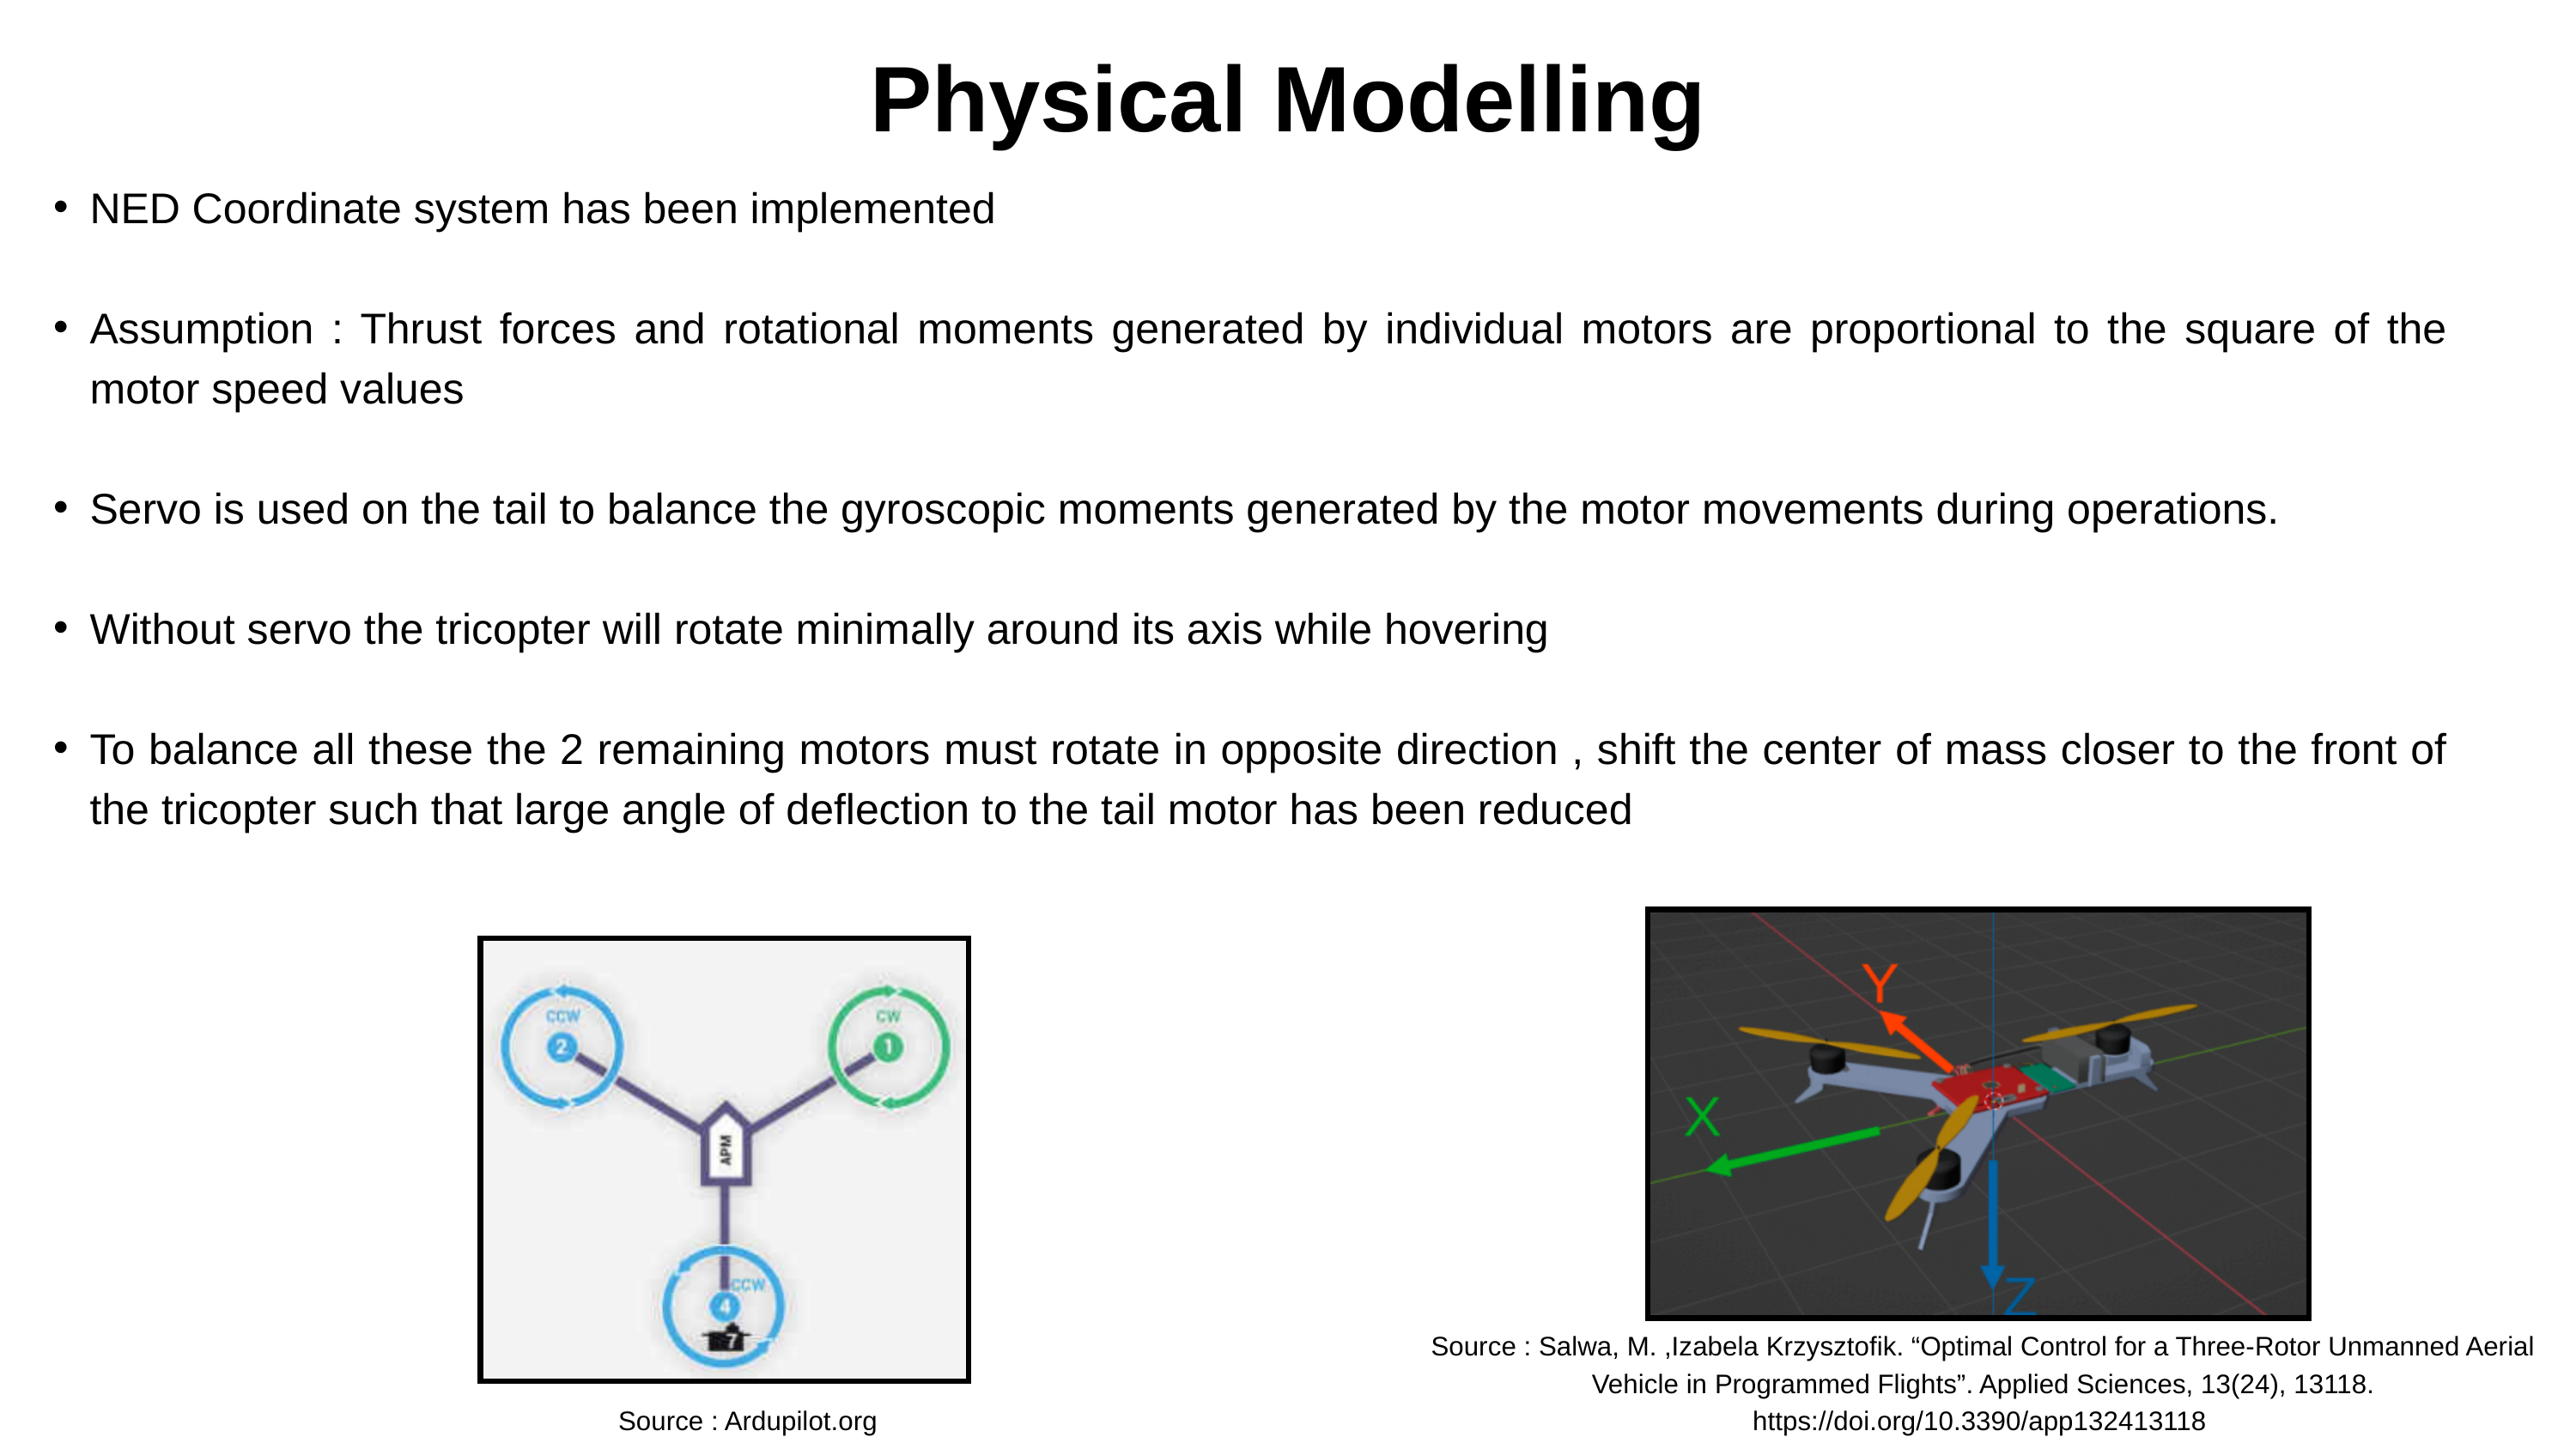

Physical Modelling
NED Coordinate system has been implemented

Assumption : Thrust forces and rotational moments generated by individual motors are proportional to the square of the motor speed values

Servo is used on the tail to balance the gyroscopic moments generated by the motor movements during operations.

Without servo the tricopter will rotate minimally around its axis while hovering

To balance all these the 2 remaining motors must rotate in opposite direction , shift the center of mass closer to the front of the tricopter such that large angle of deflection to the tail motor has been reduced

Source : Salwa, M. ,Izabela Krzysztofik. “Optimal Control for a Three-Rotor Unmanned Aerial Vehicle in Programmed Flights”. Applied Sciences, 13(24), 13118. https://doi.org/10.3390/app132413118
Source : Ardupilot.org